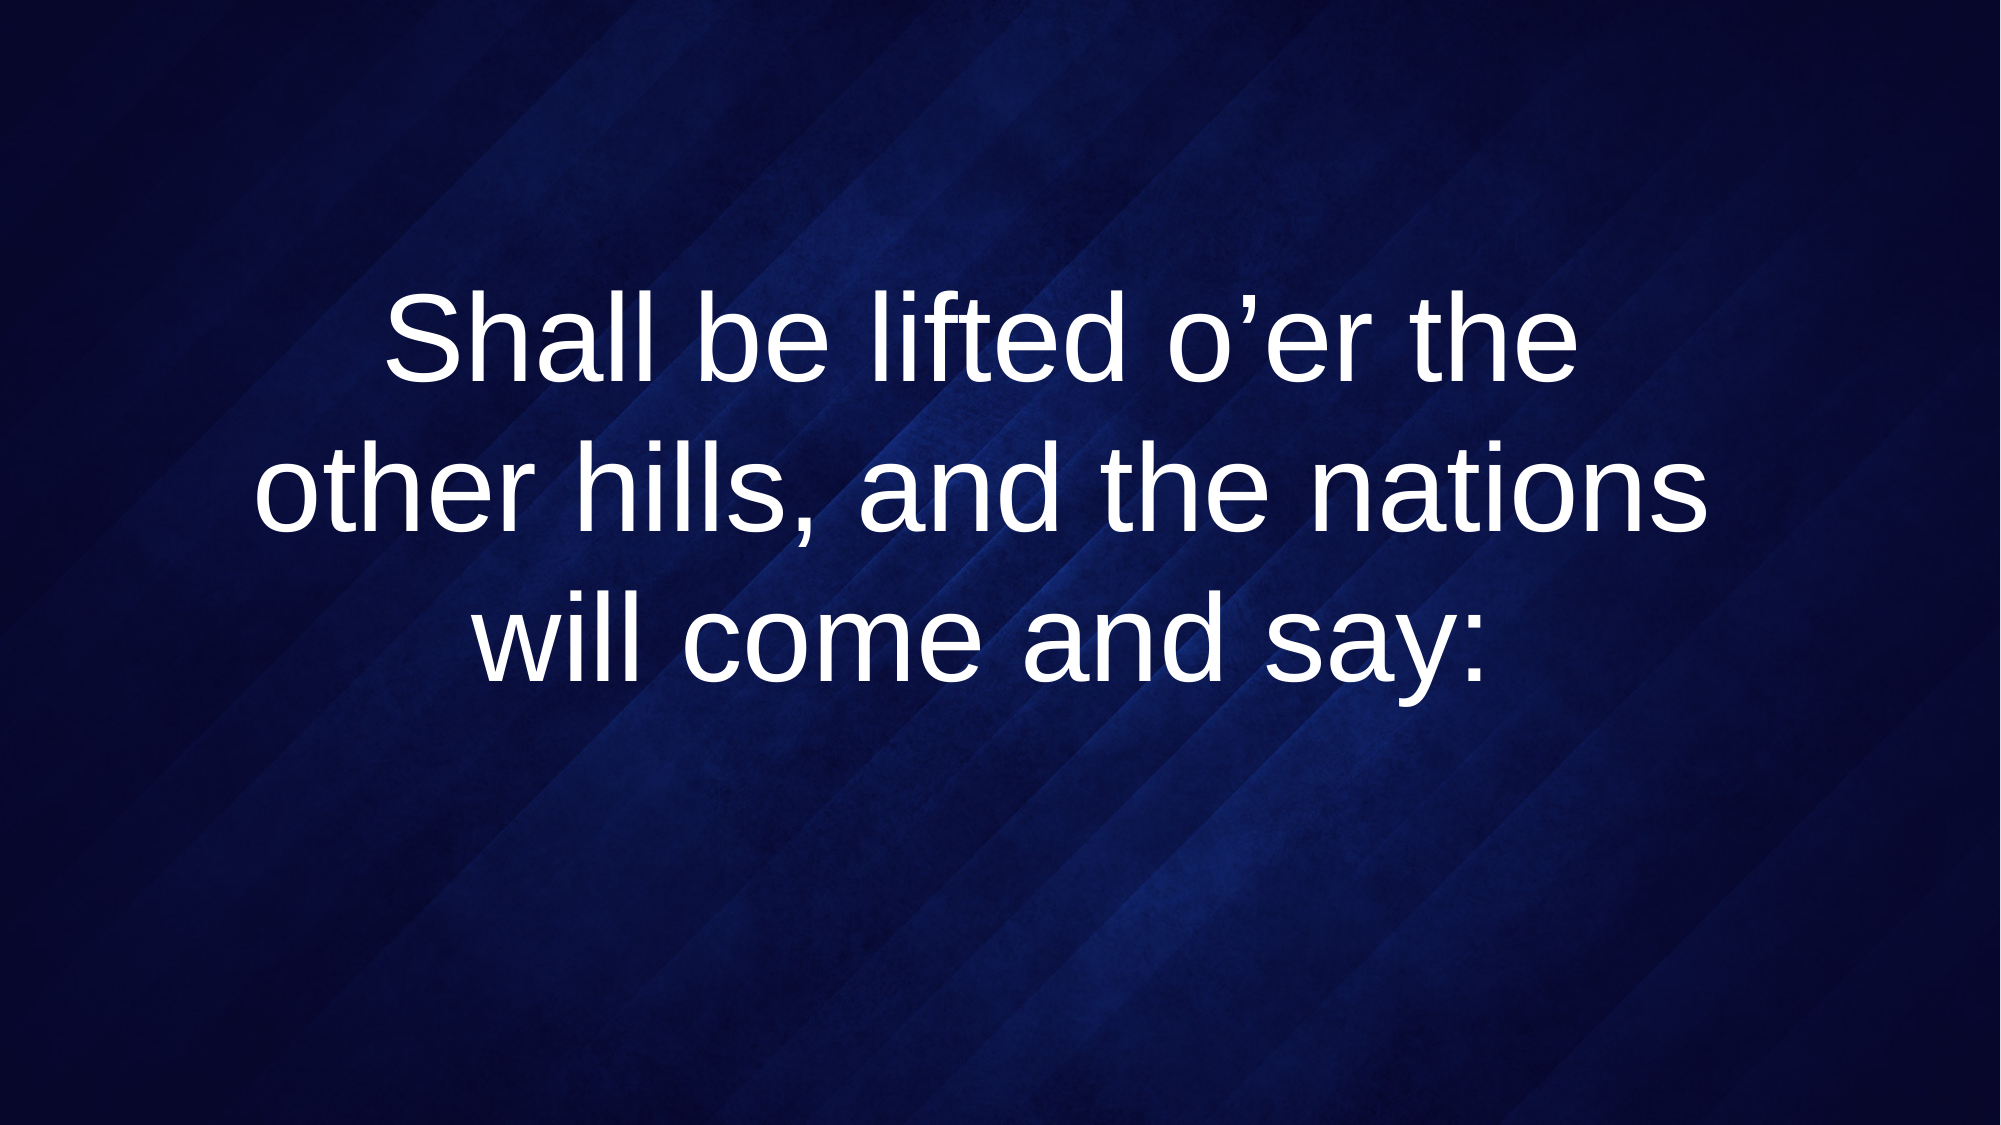

# Shall be lifted o’er the other hills, and the nations will come and say: